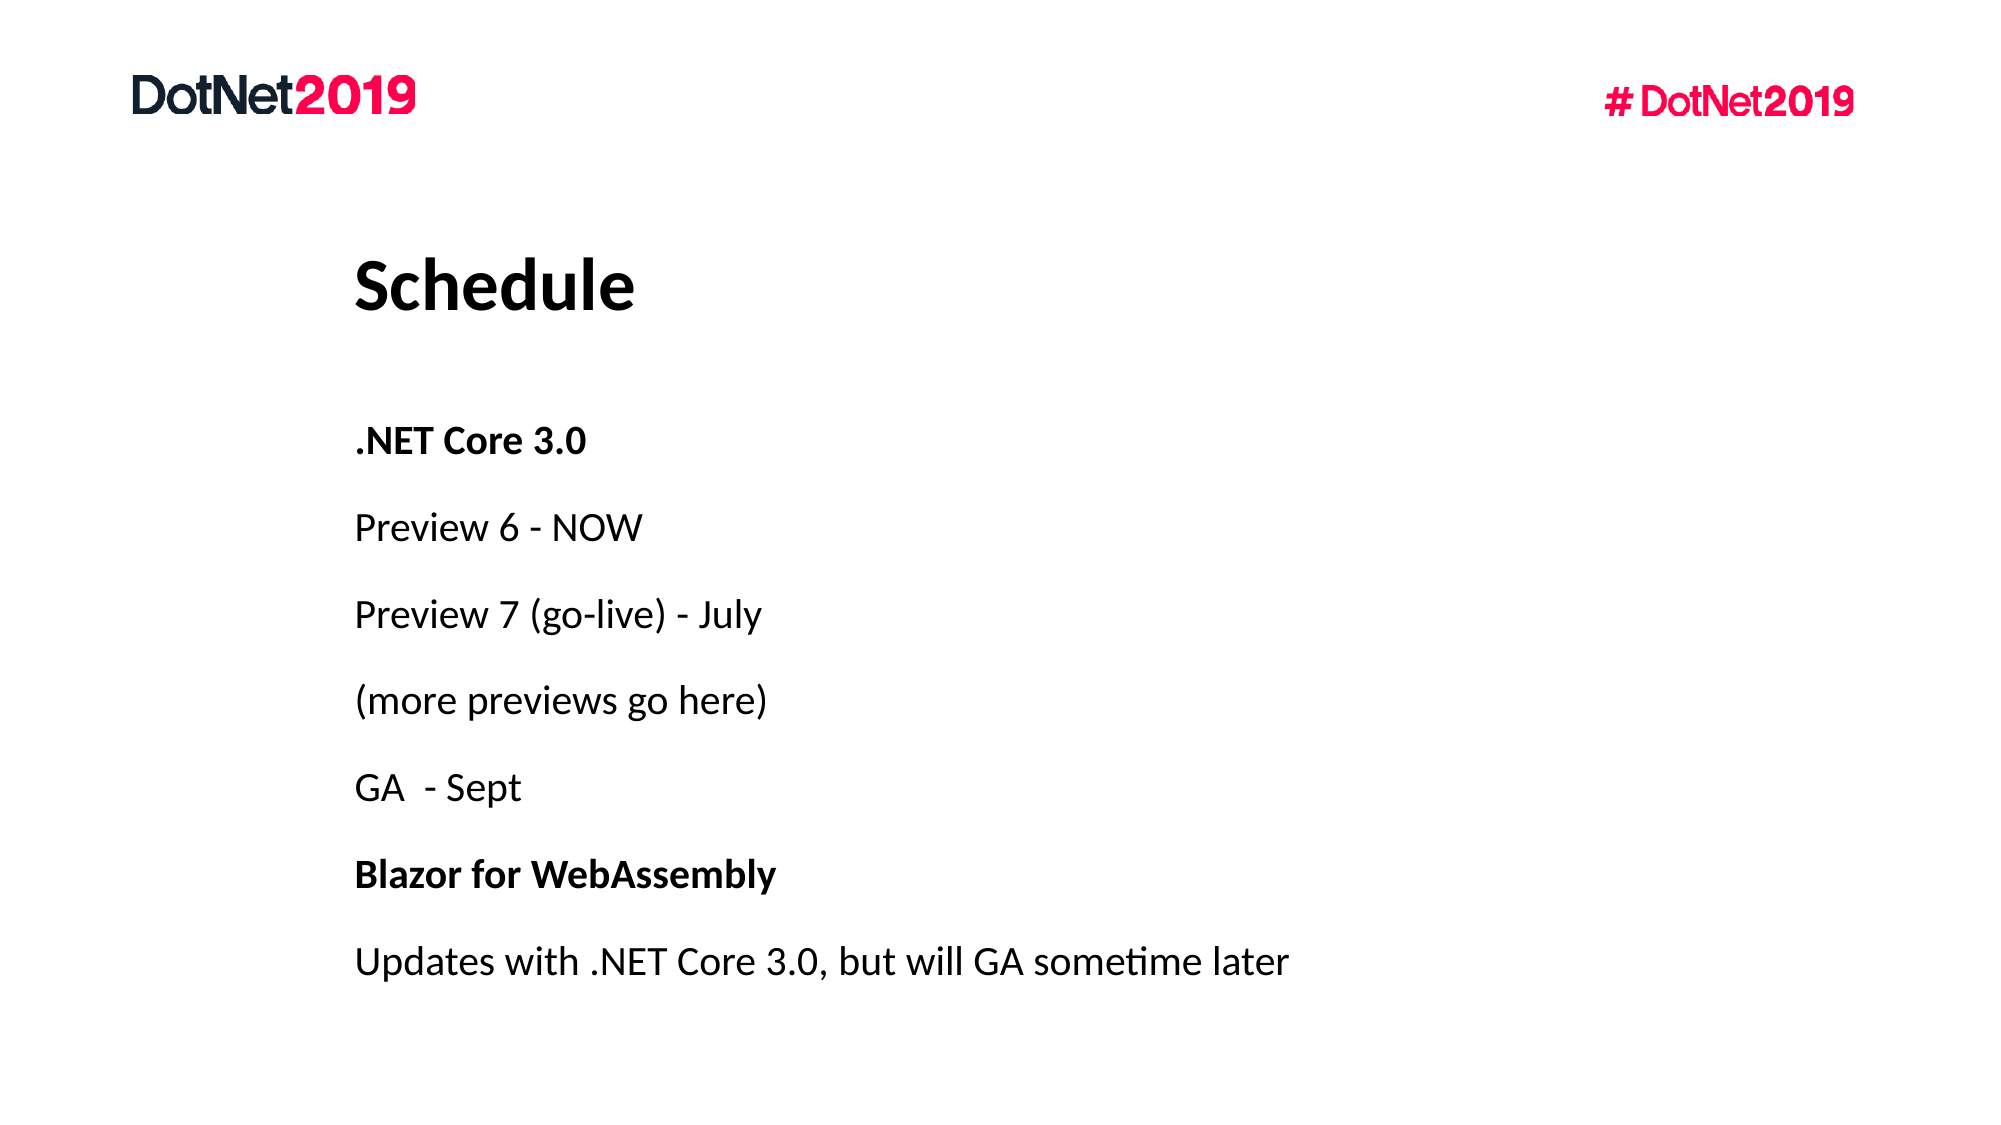

# Schedule
.NET Core 3.0
Preview 6 - NOW
Preview 7 (go-live) - July
(more previews go here)
GA  - Sept
Blazor for WebAssembly
Updates with .NET Core 3.0, but will GA sometime later